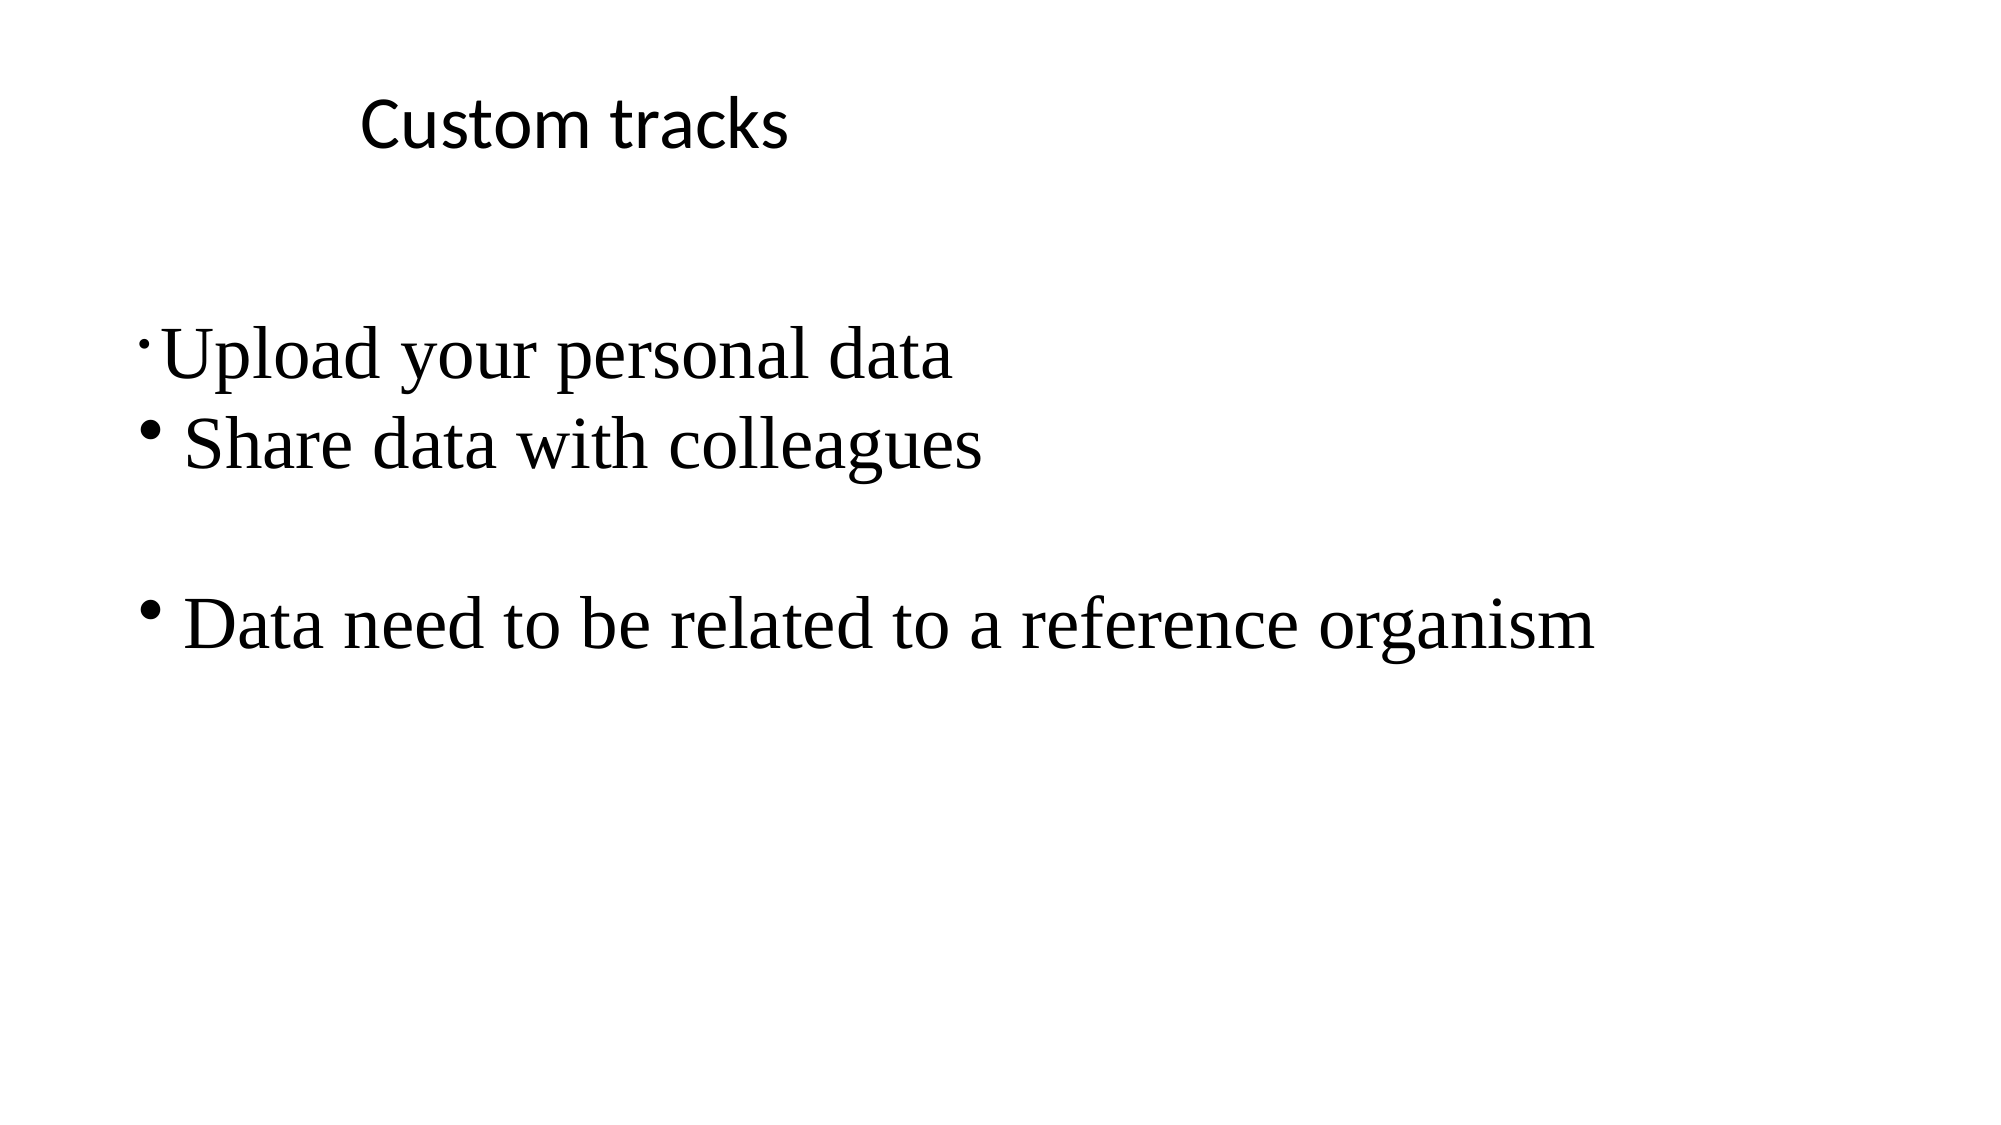

# Custom tracks
 Upload your personal data
 Share data with colleagues

 Data need to be related to a reference organism